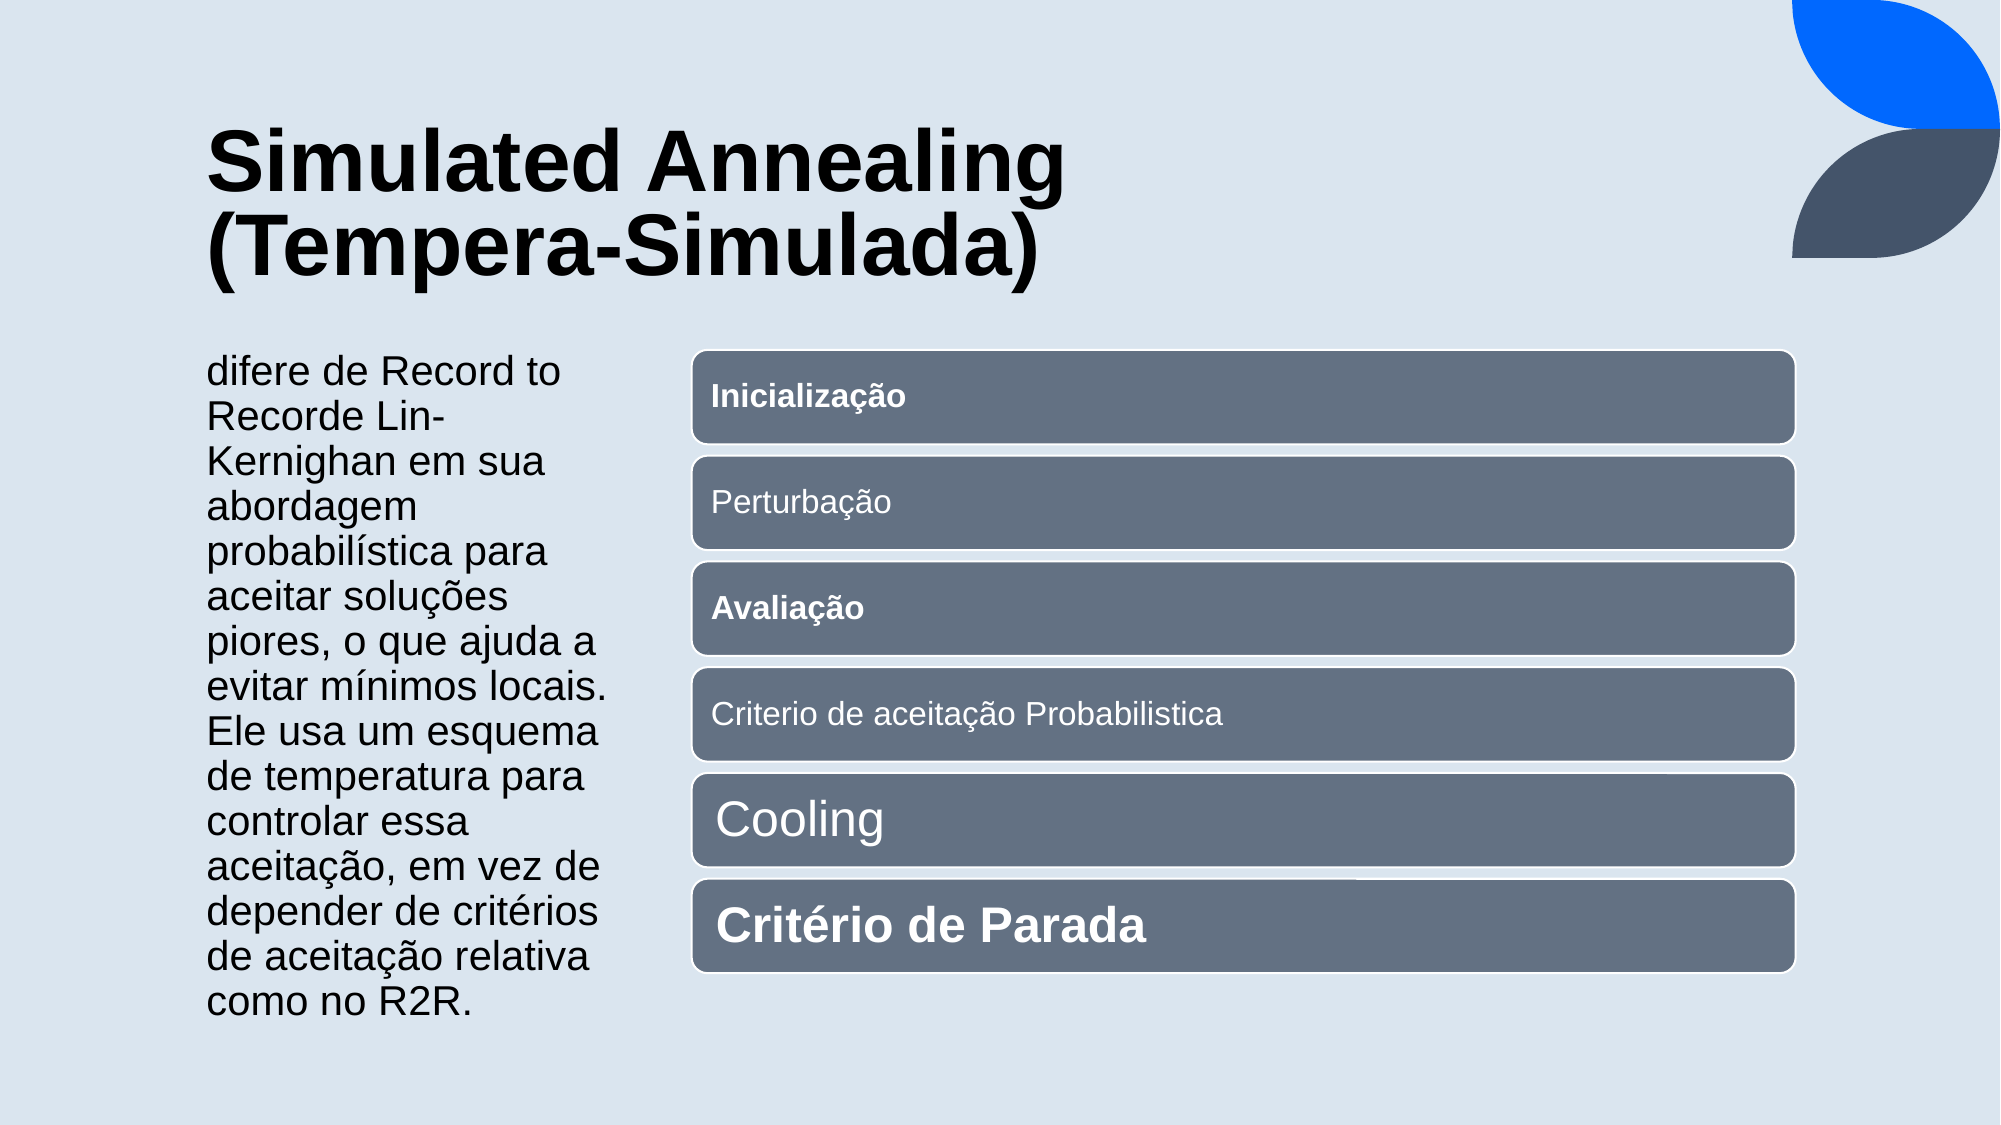

# Simulated Annealing                         (Tempera-Simulada)
difere de Record to Recorde Lin-Kernighan em sua abordagem probabilística para aceitar soluções piores, o que ajuda a evitar mínimos locais. Ele usa um esquema de temperatura para controlar essa aceitação, em vez de depender de critérios de aceitação relativa como no R2R.
Inicialização
Perturbação
Avaliação
Criterio de aceitação Probabilistica
Cooling
Critério de Parada